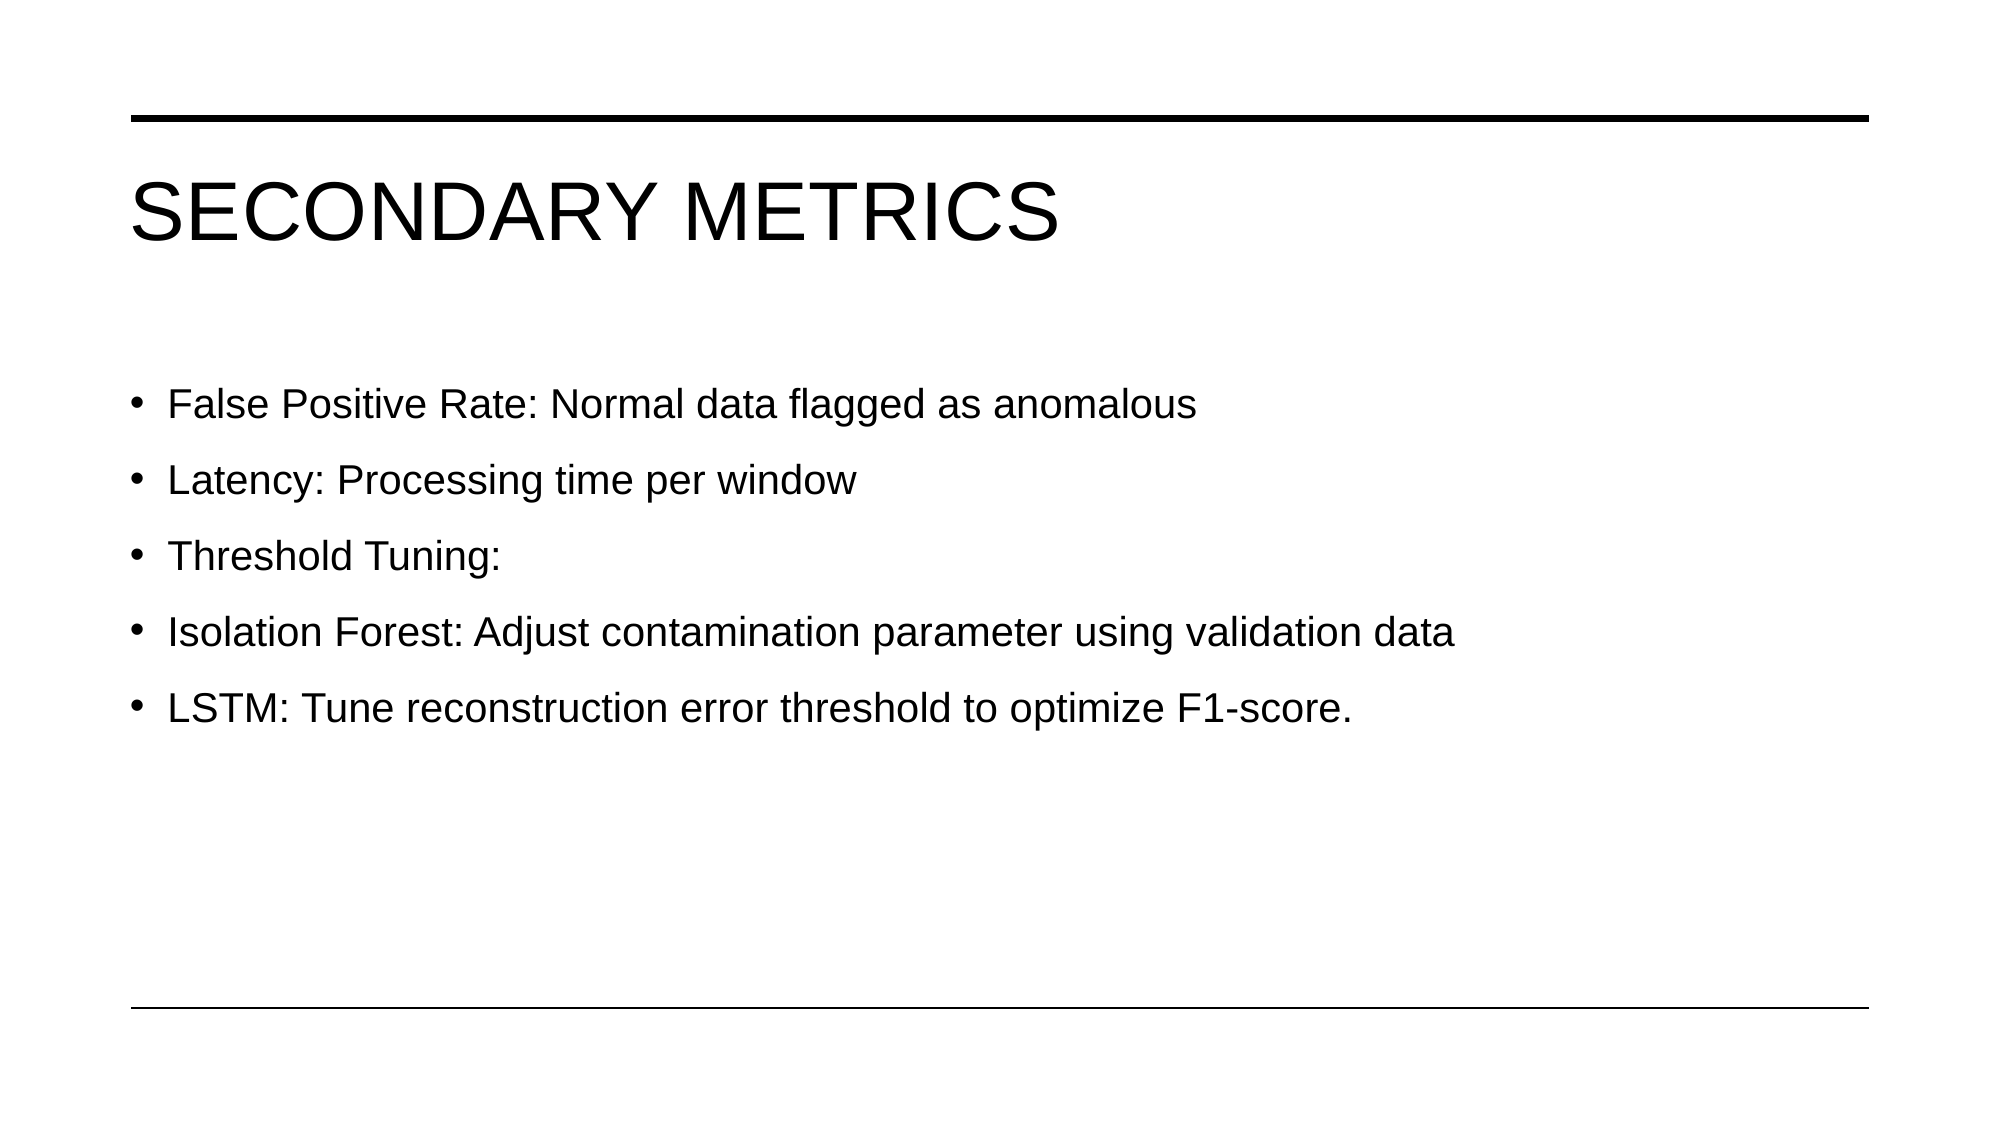

# Secondary metrics
False Positive Rate: Normal data flagged as anomalous
Latency: Processing time per window
Threshold Tuning:
Isolation Forest: Adjust contamination parameter using validation data
LSTM: Tune reconstruction error threshold to optimize F1-score.